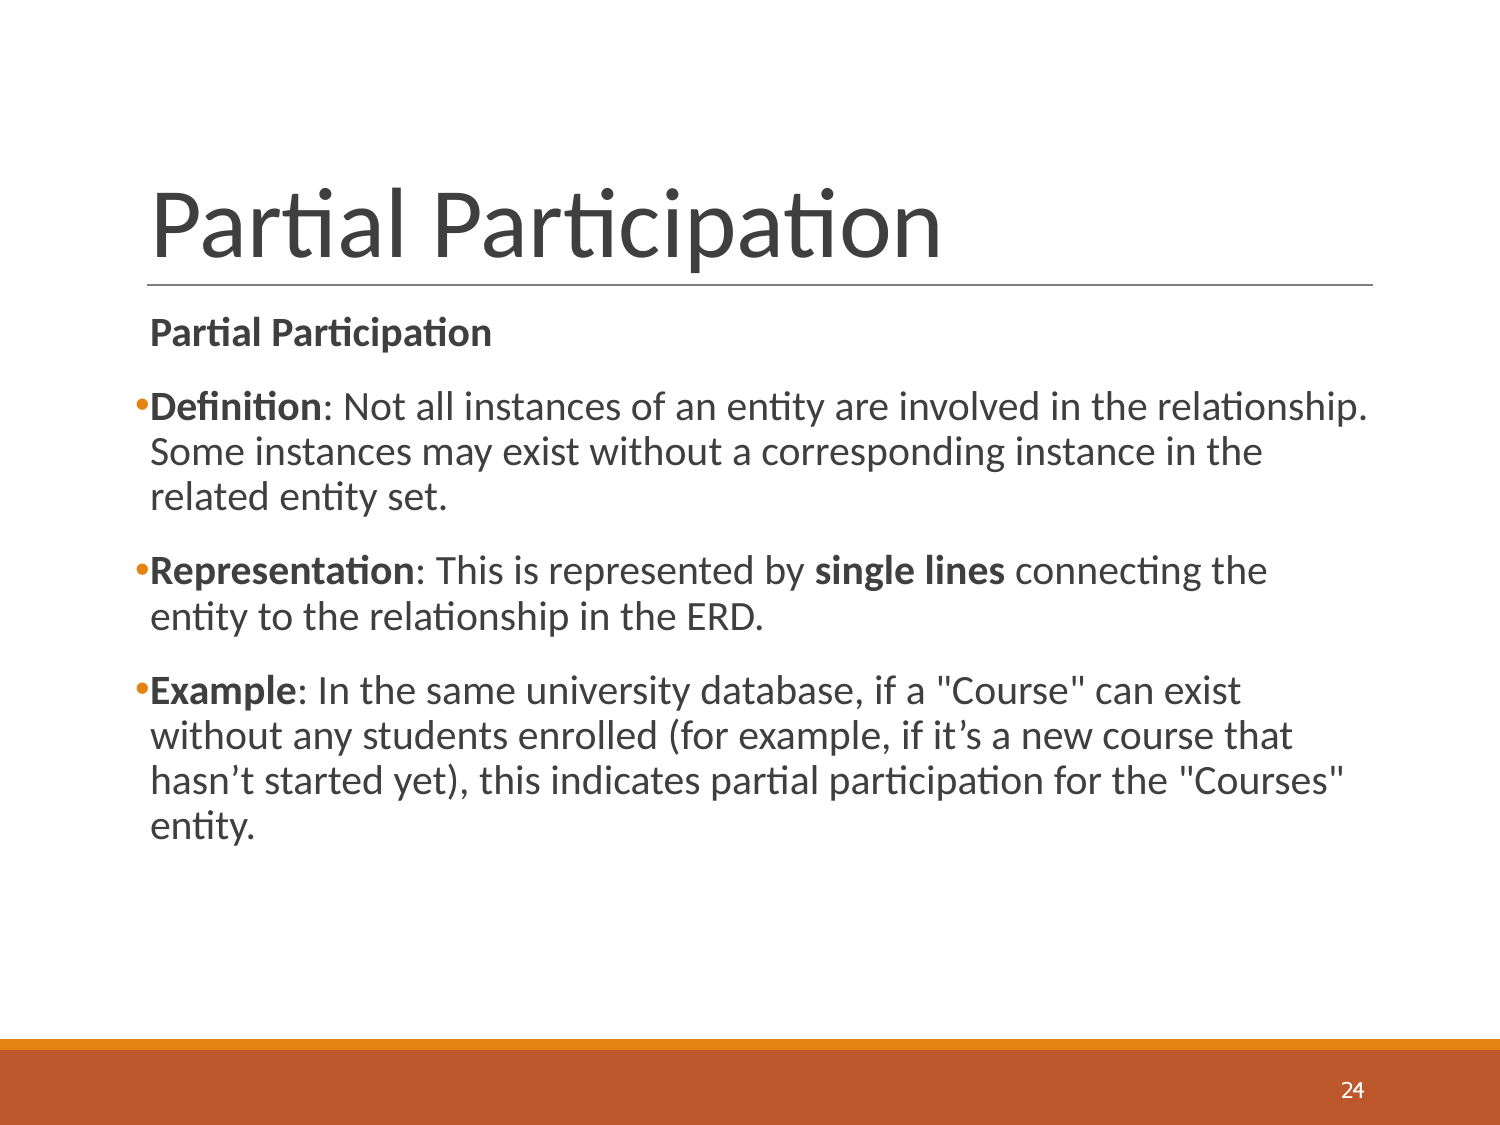

# Partial Participation
Partial Participation
Definition: Not all instances of an entity are involved in the relationship. Some instances may exist without a corresponding instance in the related entity set.
Representation: This is represented by single lines connecting the entity to the relationship in the ERD.
Example: In the same university database, if a "Course" can exist without any students enrolled (for example, if it’s a new course that hasn’t started yet), this indicates partial participation for the "Courses" entity.

24